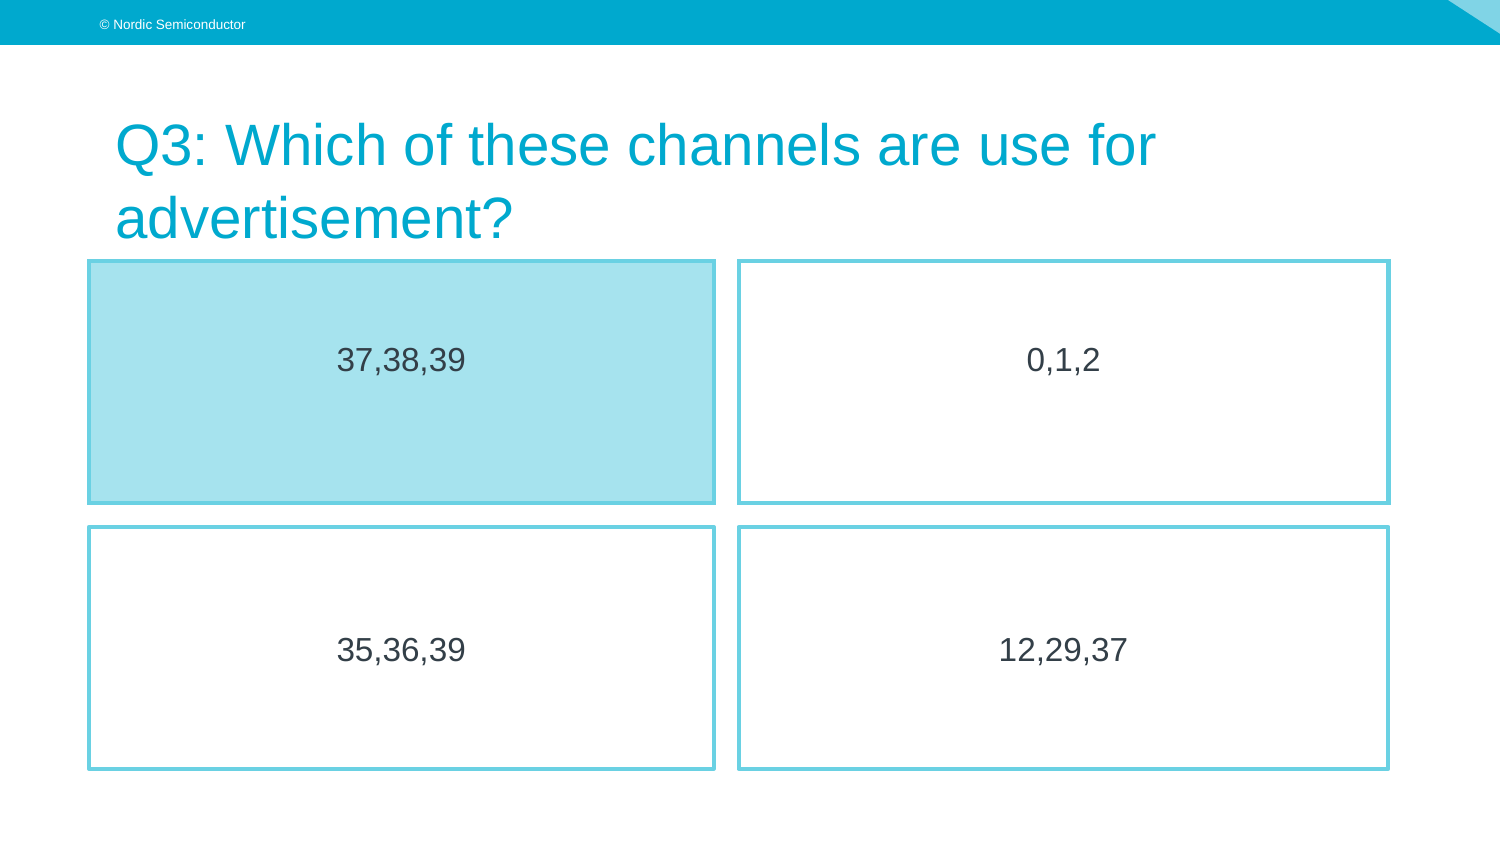

# Q3: Which of these channels are use for advertisement?
0,1,2

37,38,39

35,36,39
12,29,37